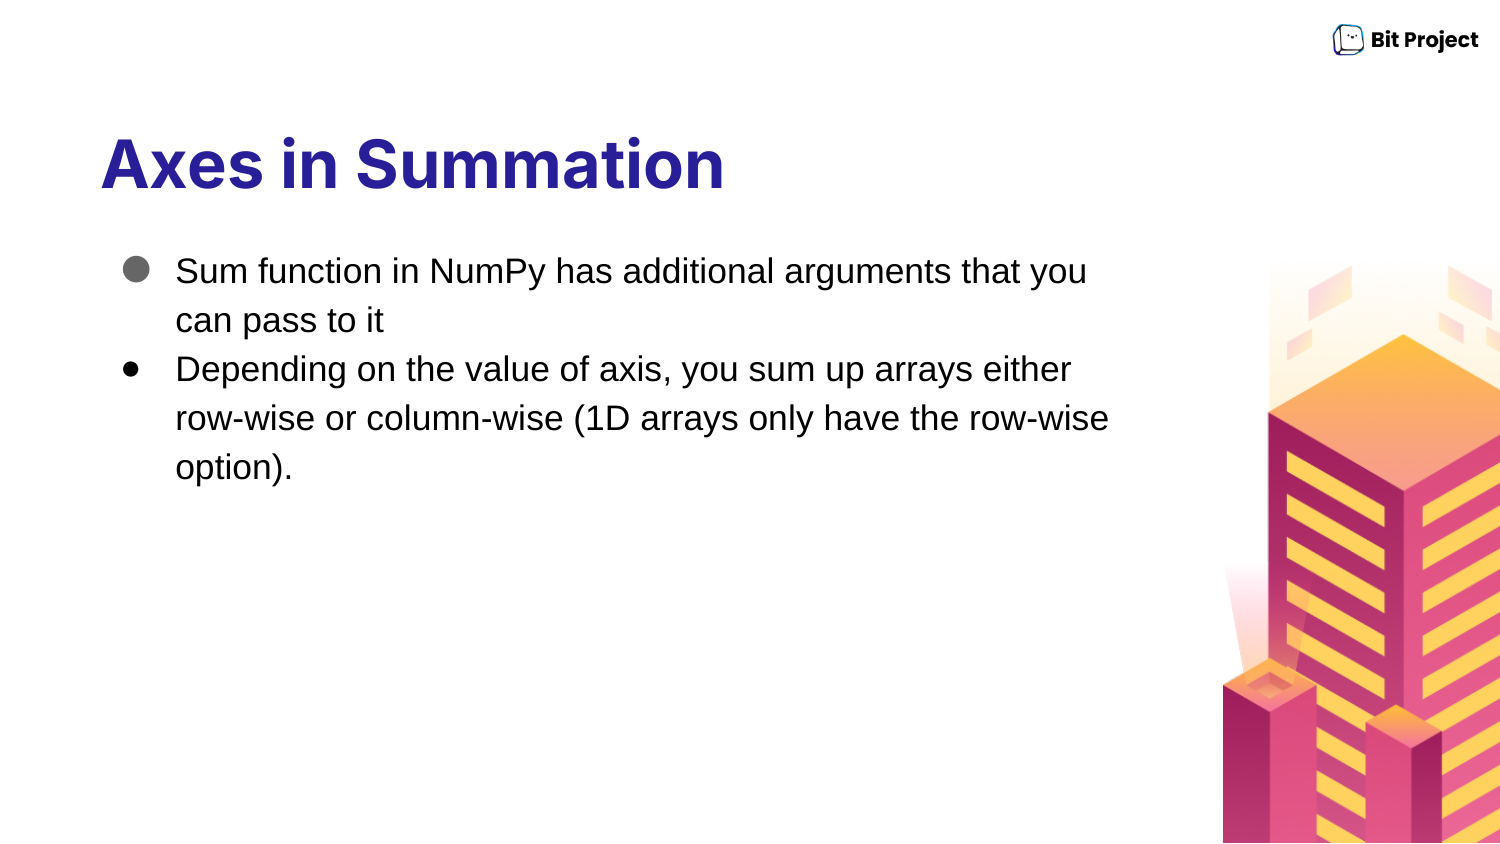

# Axes in Summation
Sum function in NumPy has additional arguments that you can pass to it
Depending on the value of axis, you sum up arrays either row-wise or column-wise (1D arrays only have the row-wise option).